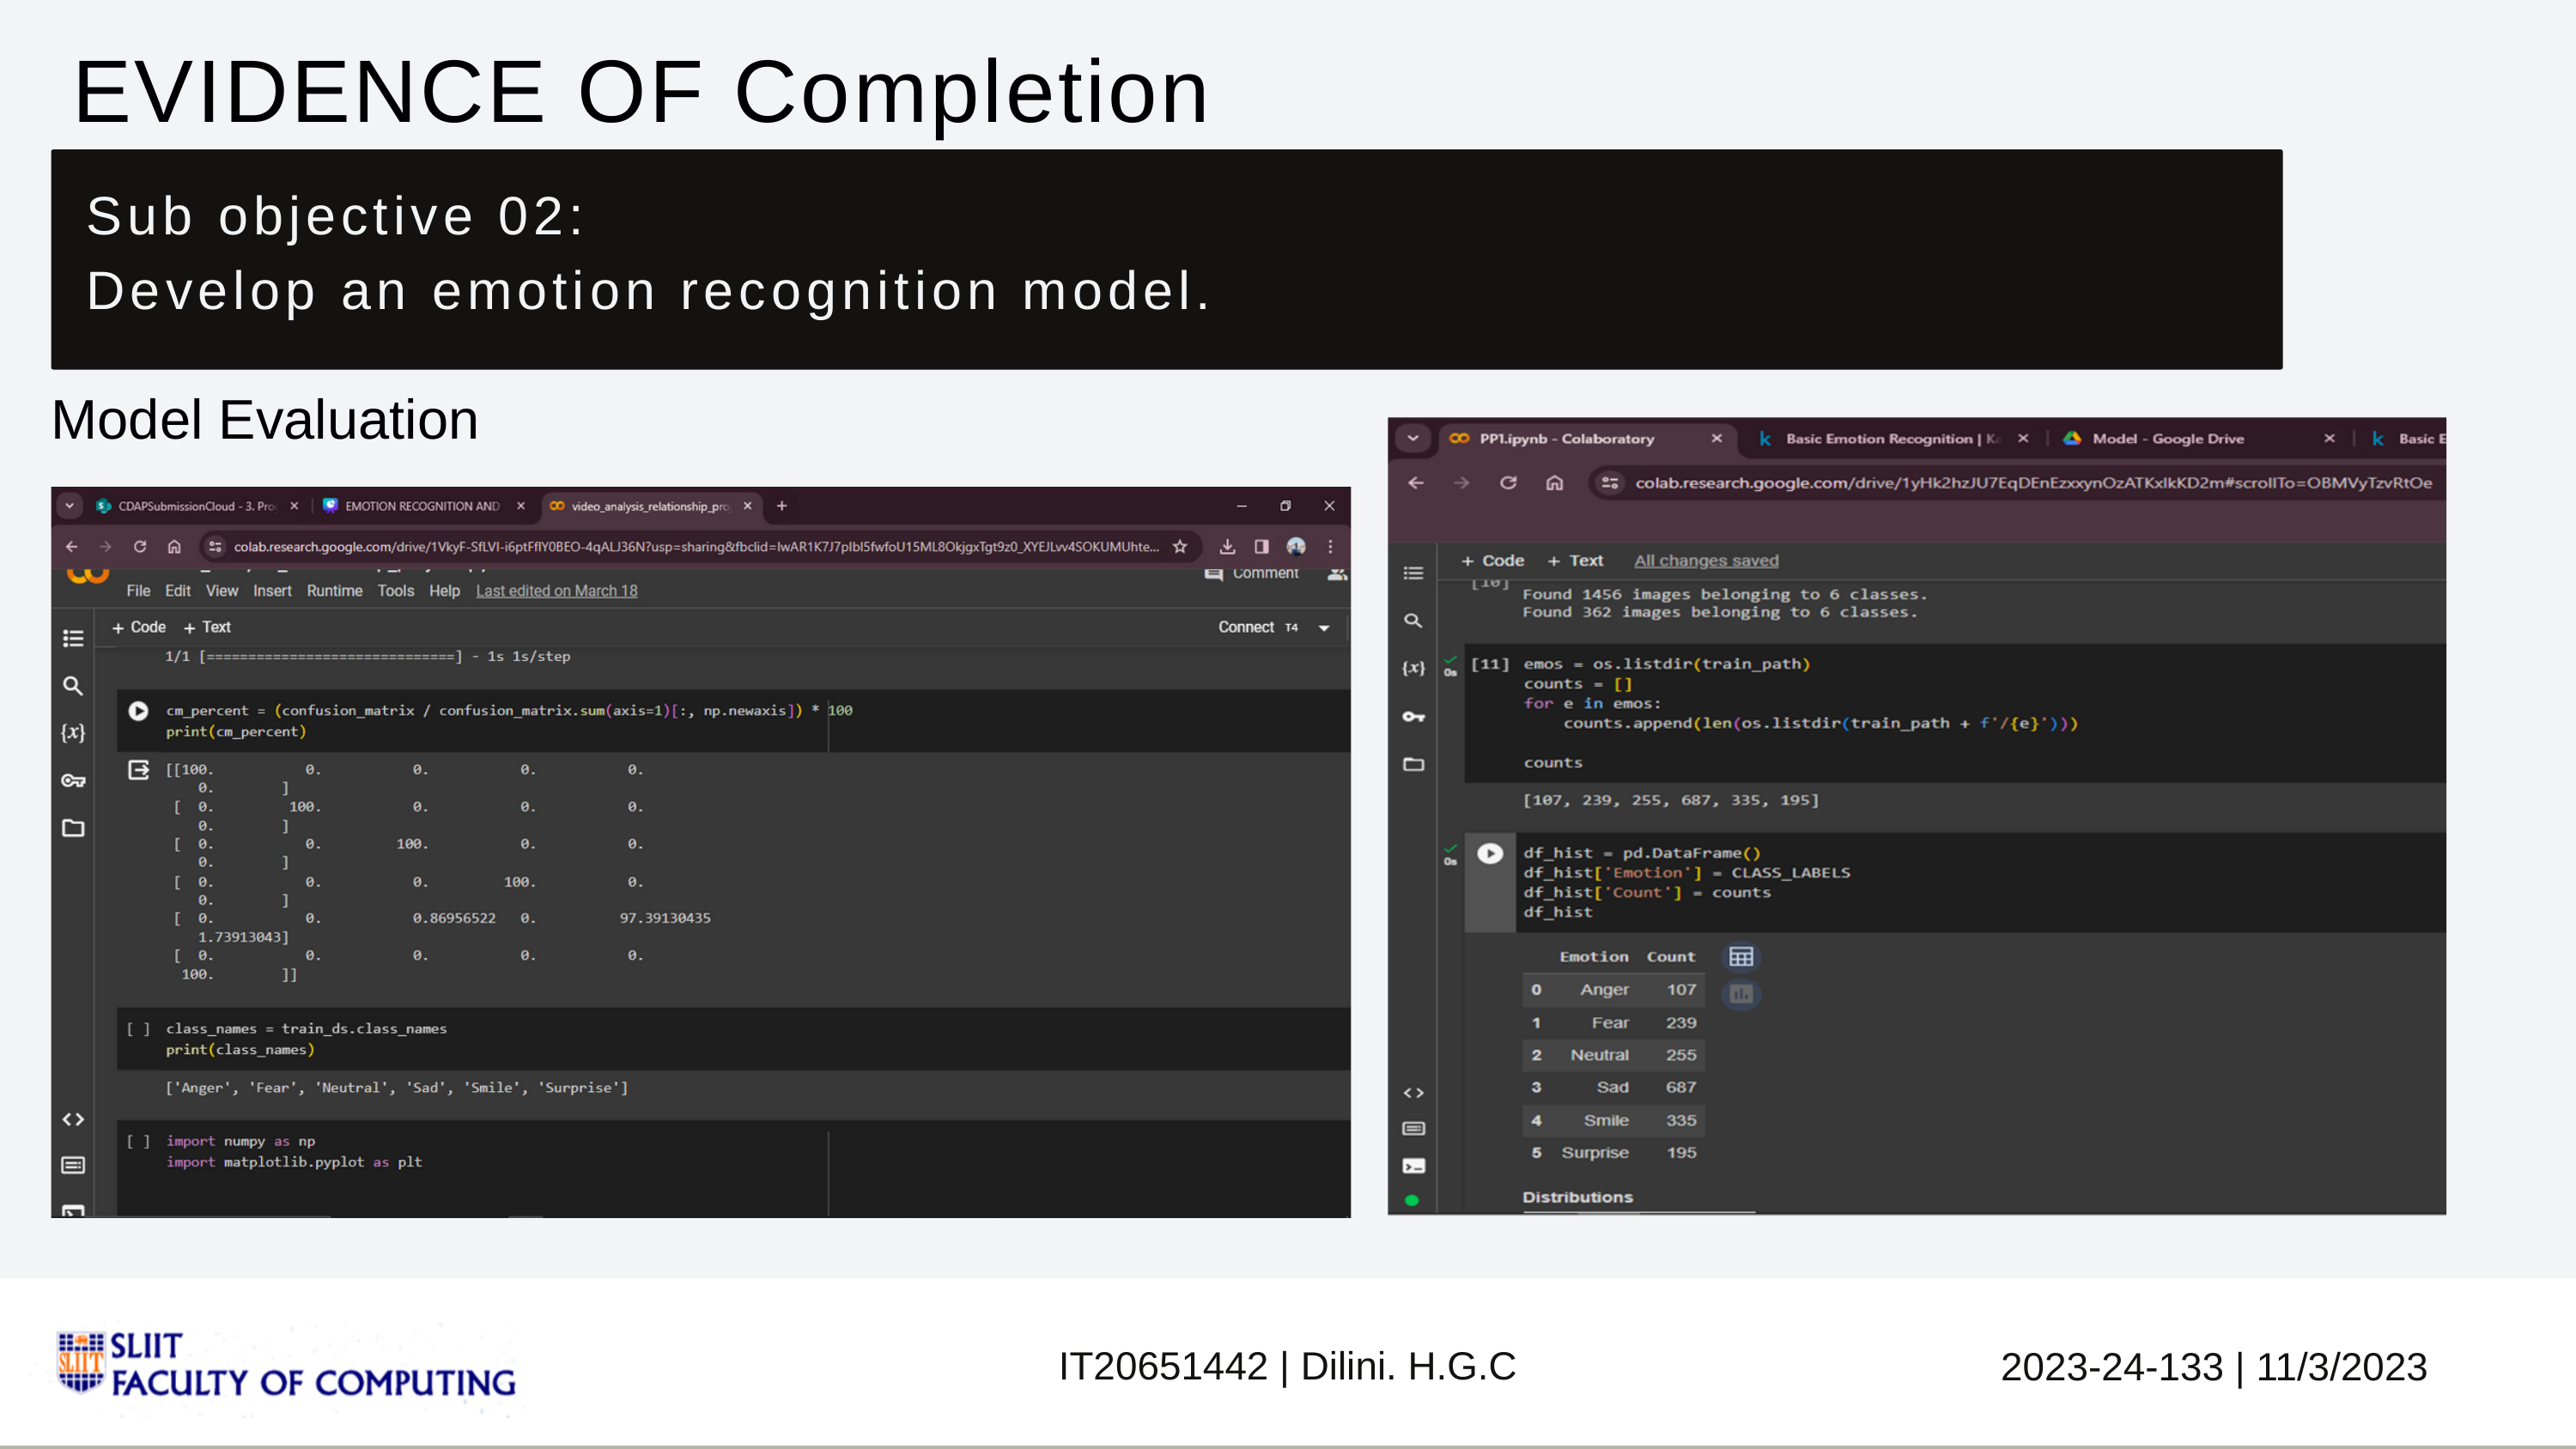

EVIDENCE OF Completion

Sub objective 02:
Develop an emotion recognition model.

Model Evaluation

IT20651442 | Dilini. H.G.C
2023-24-133 | 11/3/2023